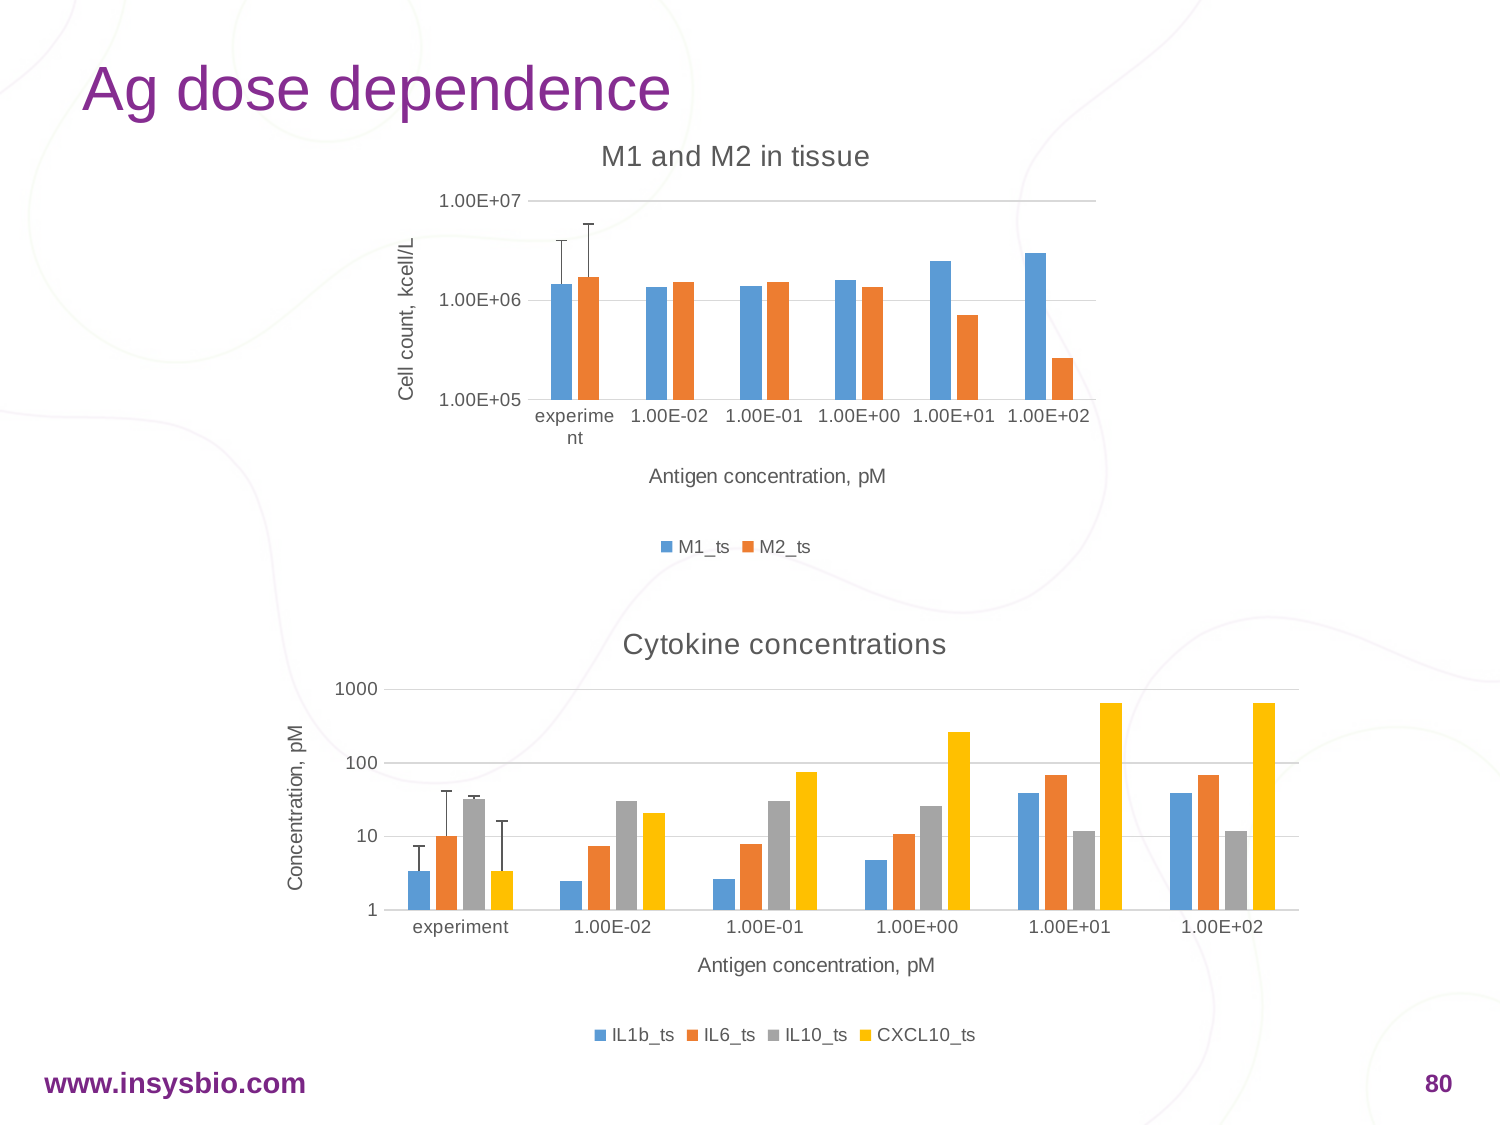

# Ag dose dependence

### Chart: M1 and M2 in tissue

| Category | M1_ts | M2_ts |
|---|---|---|
| experiment | 1470000.0 | 1710000.0 |
| 1.00E-02 | 1361200.0 | 1534200.0 |
| 1.00E-01 | 1387500.0 | 1516200.0 |
| 1.00E+00 | 1615200.0 | 1359500.0 |
| 1.00E+01 | 2478000.0 | 713600.0 |
| 1.00E+02 | 2968300.0 | 264000.0 |

### Chart: Cytokine concentrations

| Category | IL1b_ts | IL6_ts | IL10_ts | CXCL10_ts |
|---|---|---|---|---|
| experiment | 3.349593496 | 10.32883642 | 32.8 | 3.400735 |
| 1.00E-02 | 2.48 | 7.52 | 30.87 | 21.0 |
| 1.00E-01 | 2.67 | 7.8 | 30.38 | 75.1 |
| 1.00E+00 | 4.78 | 10.77 | 26.3 | 261.0 |
| 1.00E+01 | 39.74 | 68.3 | 12.0 | 652.4 |
| 1.00E+02 | 39.74 | 68.3 | 12.0 | 652.4 |
80